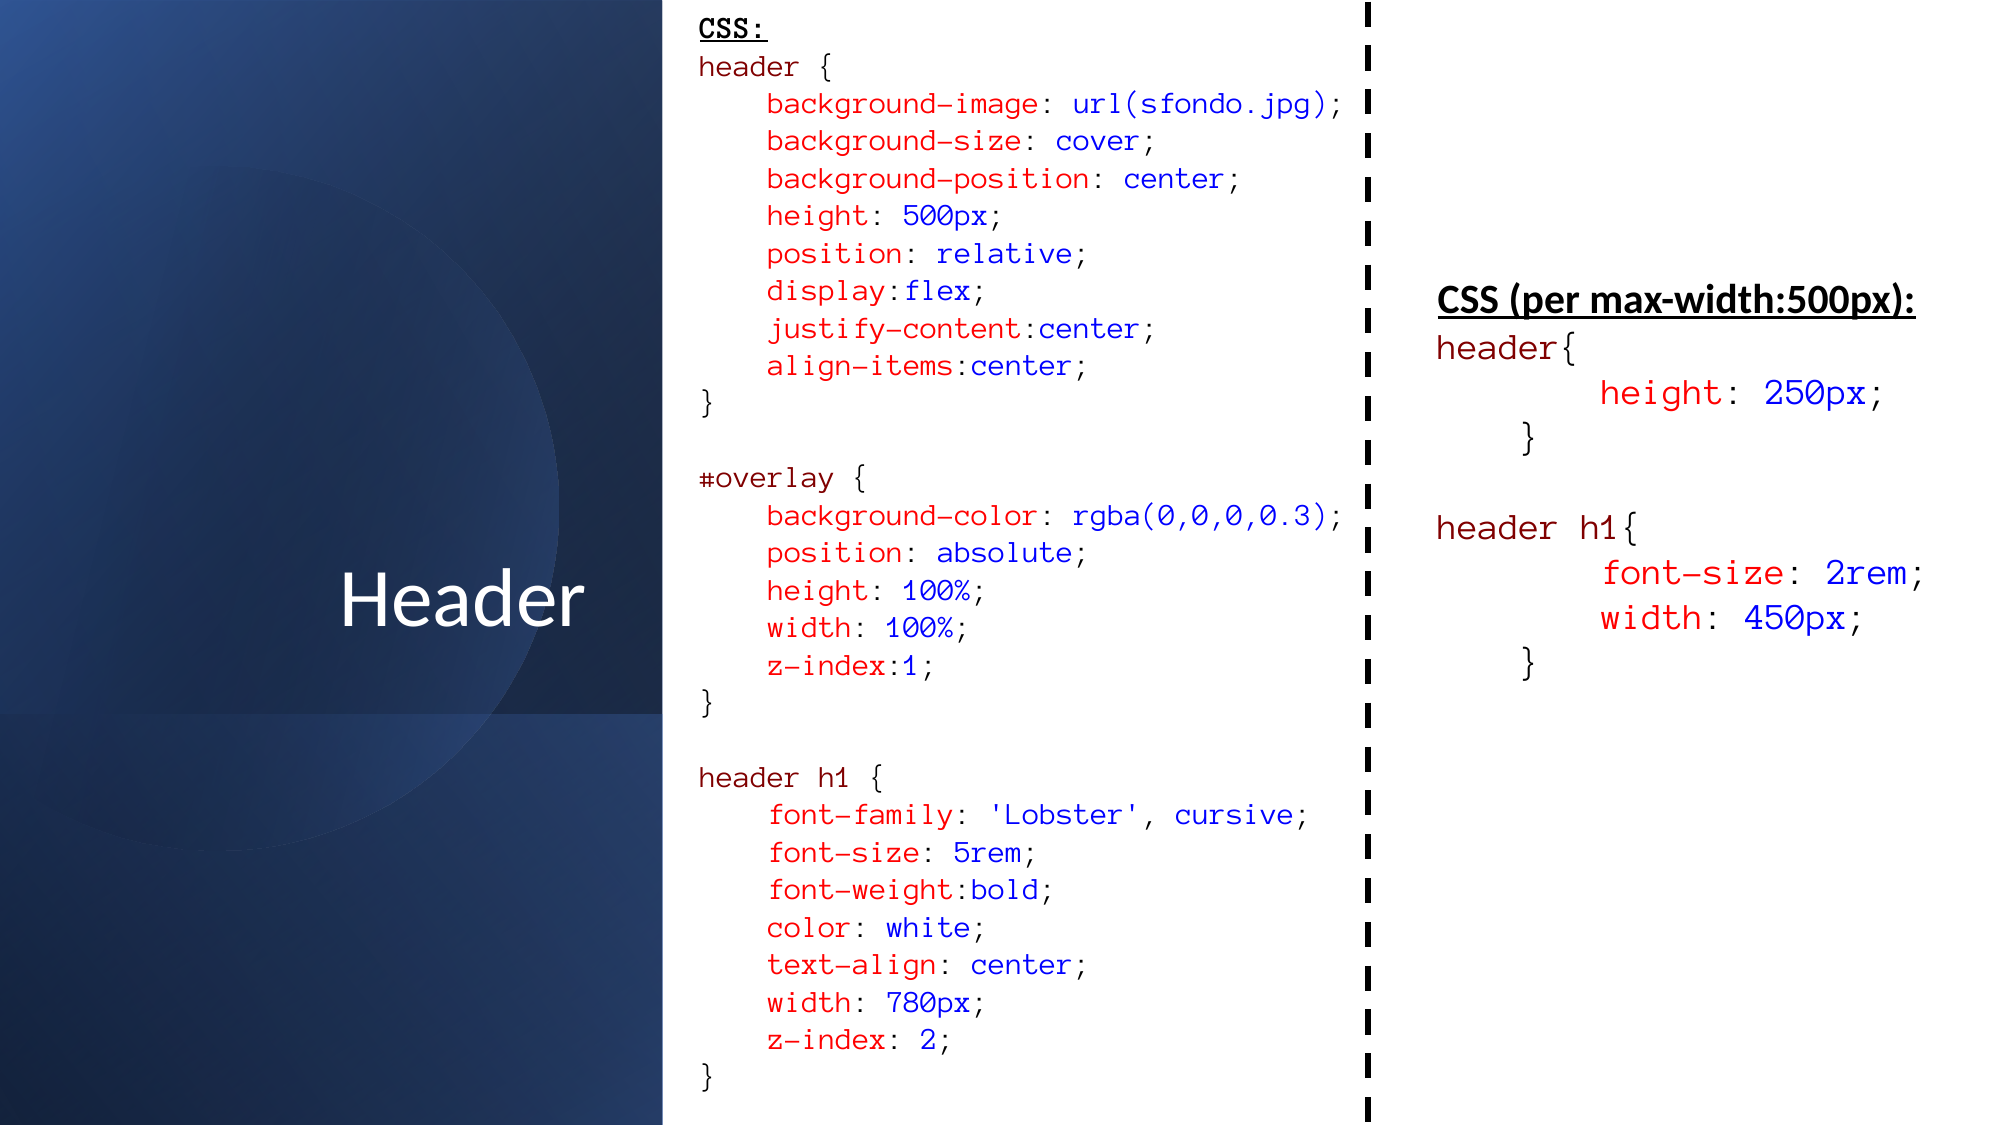

CSS:
header {
    background-image: url(sfondo.jpg);
    background-size: cover;
    background-position: center;
    height: 500px;
    position: relative;
    display:flex;
    justify-content:center;
    align-items:center;
}

#overlay {
    background-color: rgba(0,0,0,0.3);
    position: absolute;
    height: 100%;
    width: 100%;
    z-index:1;
}

header h1 {
    font-family: 'Lobster', cursive;
    font-size: 5rem;
    font-weight:bold;
    color: white;
    text-align: center;
    width: 780px;
    z-index: 2;
}

Header

CSS (per max-width:500px):
header{
        height: 250px;
    }

header h1{
        font-size: 2rem;
        width: 450px;
    }